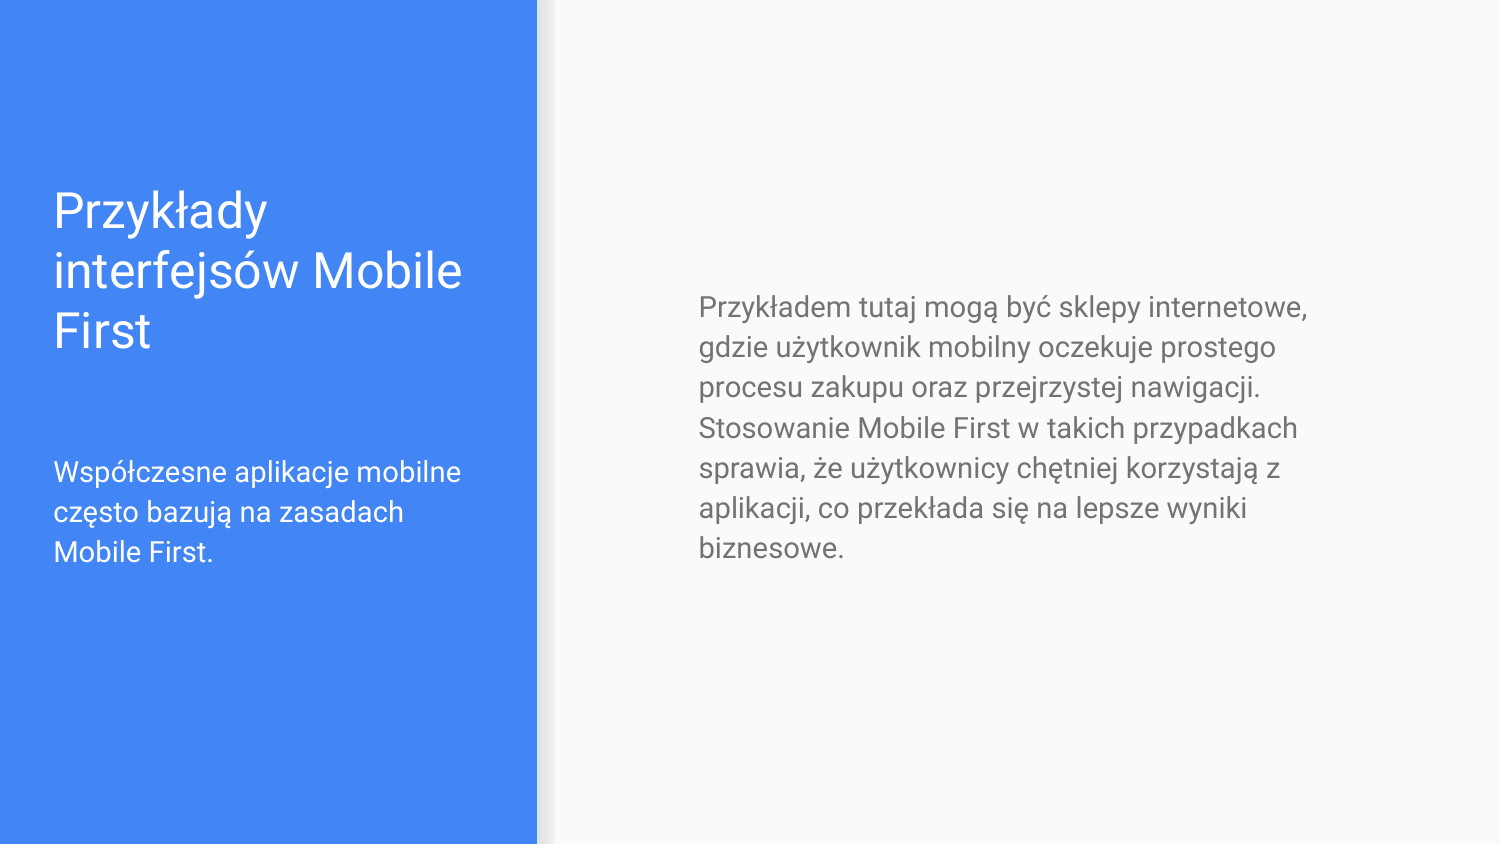

# Przykłady interfejsów Mobile First
Przykładem tutaj mogą być sklepy internetowe, gdzie użytkownik mobilny oczekuje prostego procesu zakupu oraz przejrzystej nawigacji. Stosowanie Mobile First w takich przypadkach sprawia, że użytkownicy chętniej korzystają z aplikacji, co przekłada się na lepsze wyniki biznesowe.

Współczesne aplikacje mobilne często bazują na zasadach Mobile First.